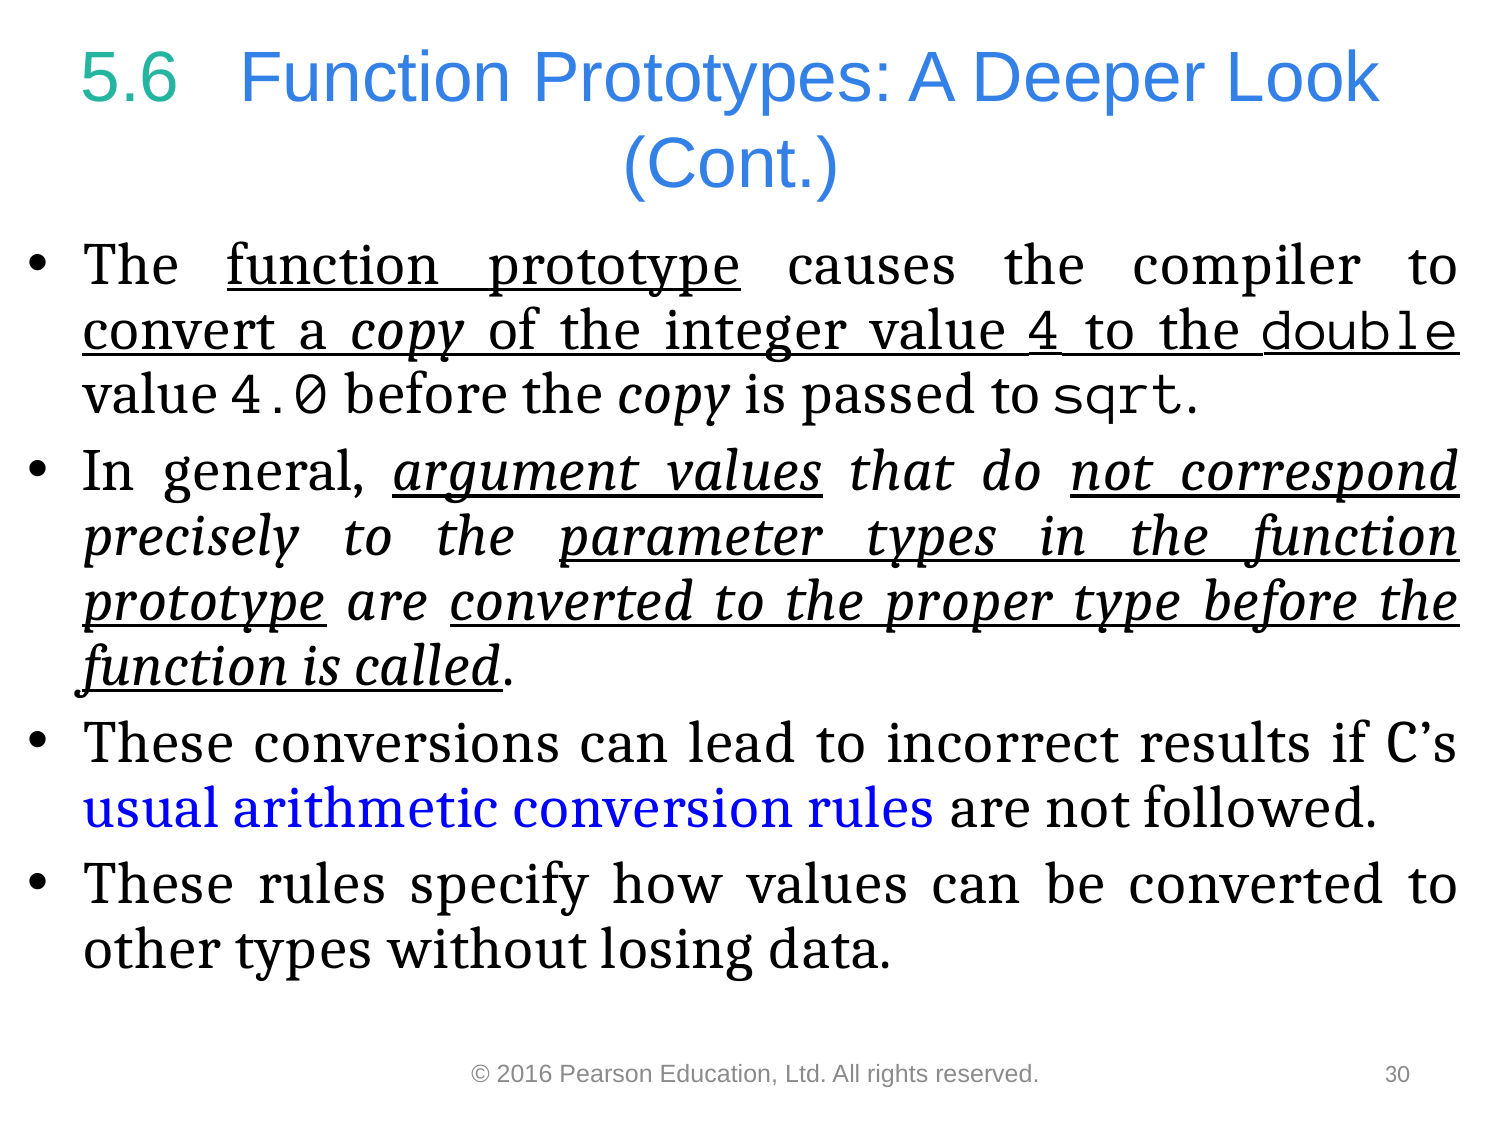

# 5.6   Function Prototypes: A Deeper Look (Cont.)
The function prototype causes the compiler to convert a copy of the integer value 4 to the double value 4.0 before the copy is passed to sqrt.
In general, argument values that do not correspond precisely to the parameter types in the function prototype are converted to the proper type before the function is called.
These conversions can lead to incorrect results if C’s usual arithmetic conversion rules are not followed.
These rules specify how values can be converted to other types without losing data.
© 2016 Pearson Education, Ltd. All rights reserved.
30